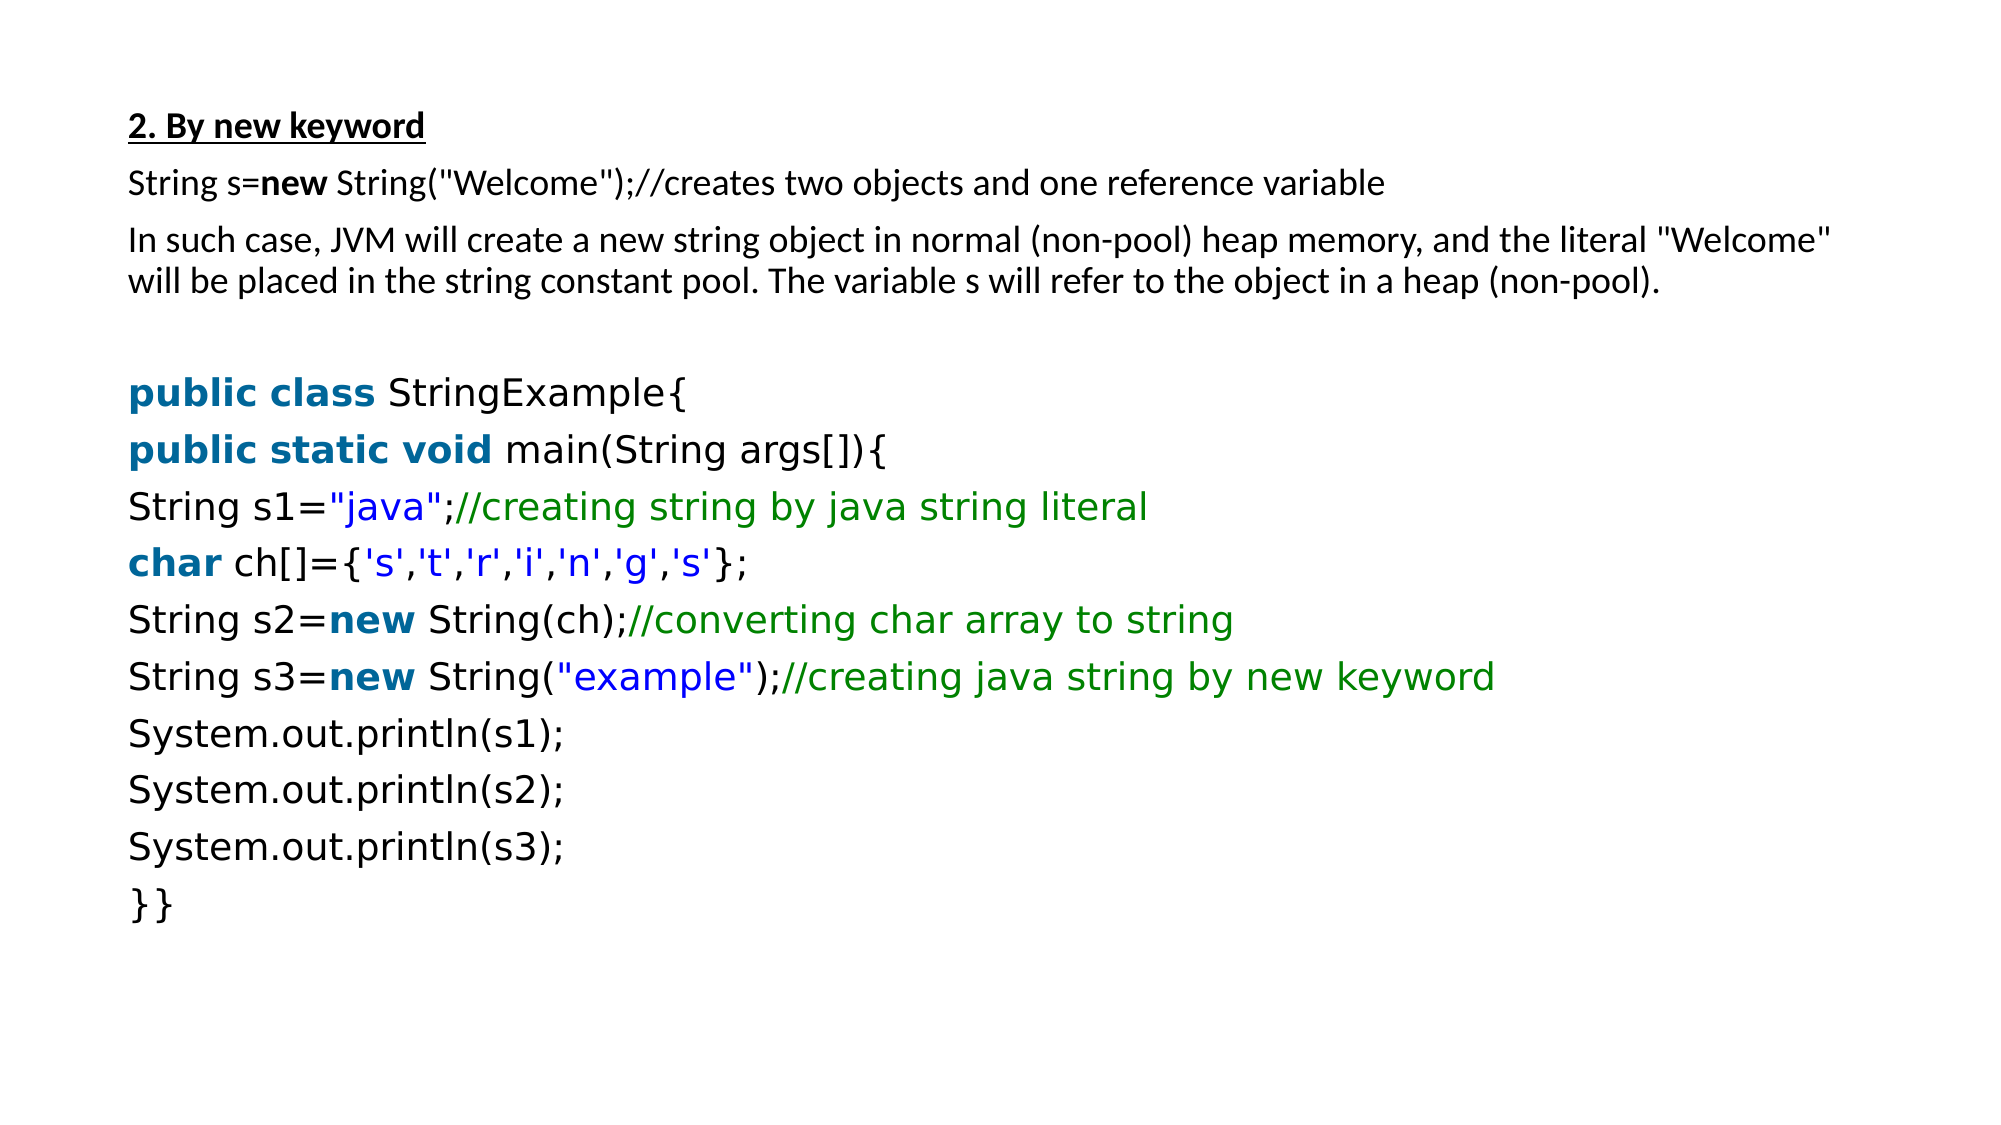

#
2. By new keyword
String s=new String("Welcome");//creates two objects and one reference variable
In such case, JVM will create a new string object in normal (non-pool) heap memory, and the literal "Welcome" will be placed in the string constant pool. The variable s will refer to the object in a heap (non-pool).

public class StringExample{
public static void main(String args[]){
String s1="java";//creating string by java string literal
char ch[]={'s','t','r','i','n','g','s'};
String s2=new String(ch);//converting char array to string
String s3=new String("example");//creating java string by new keyword
System.out.println(s1);
System.out.println(s2);
System.out.println(s3);
}}